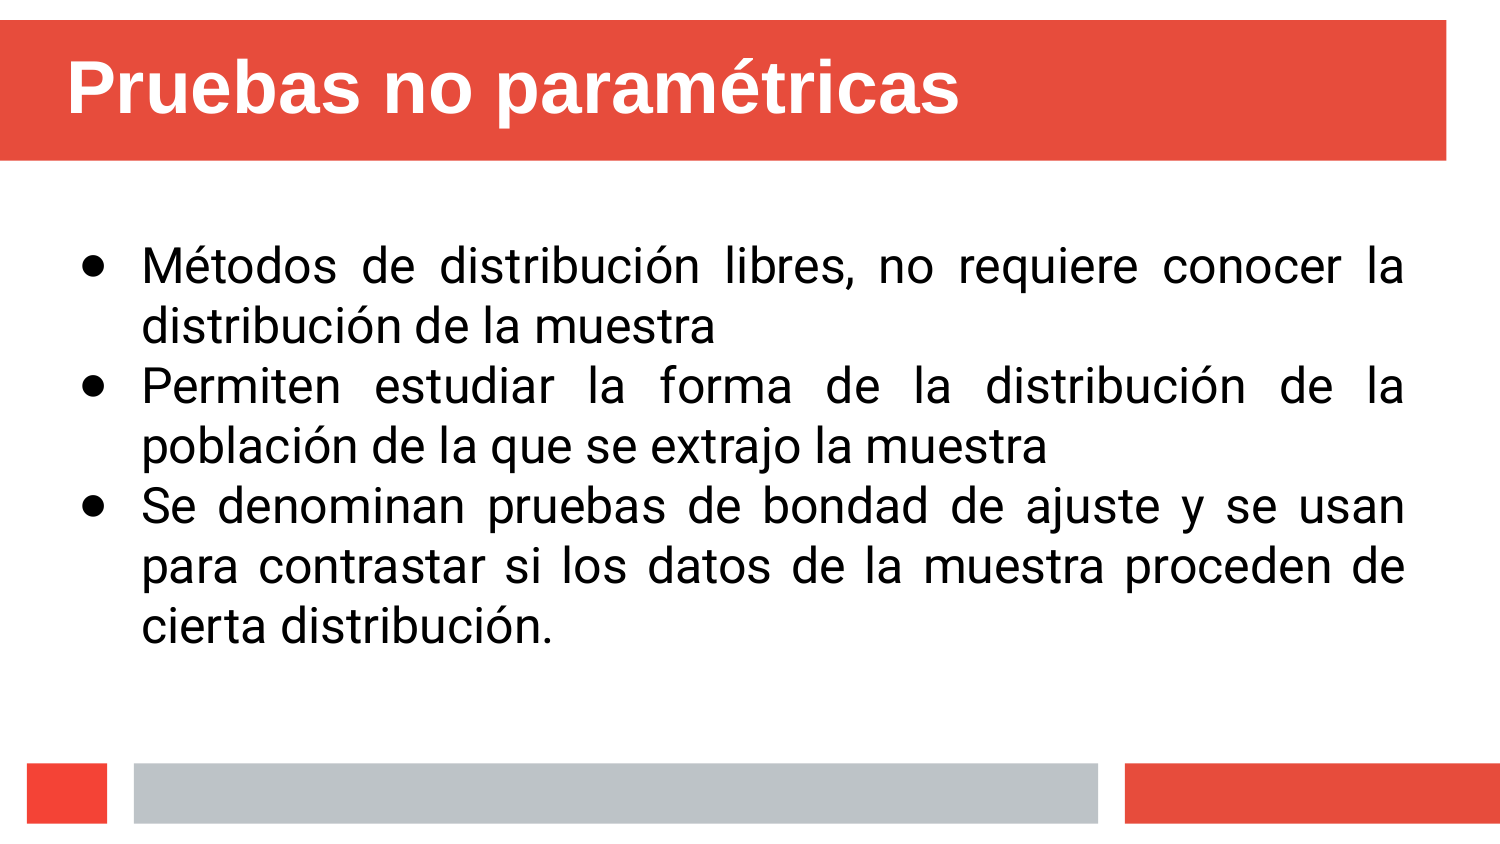

# Pruebas no paramétricas
Métodos de distribución libres, no requiere conocer la distribución de la muestra
Permiten estudiar la forma de la distribución de la población de la que se extrajo la muestra
Se denominan pruebas de bondad de ajuste y se usan para contrastar si los datos de la muestra proceden de cierta distribución.